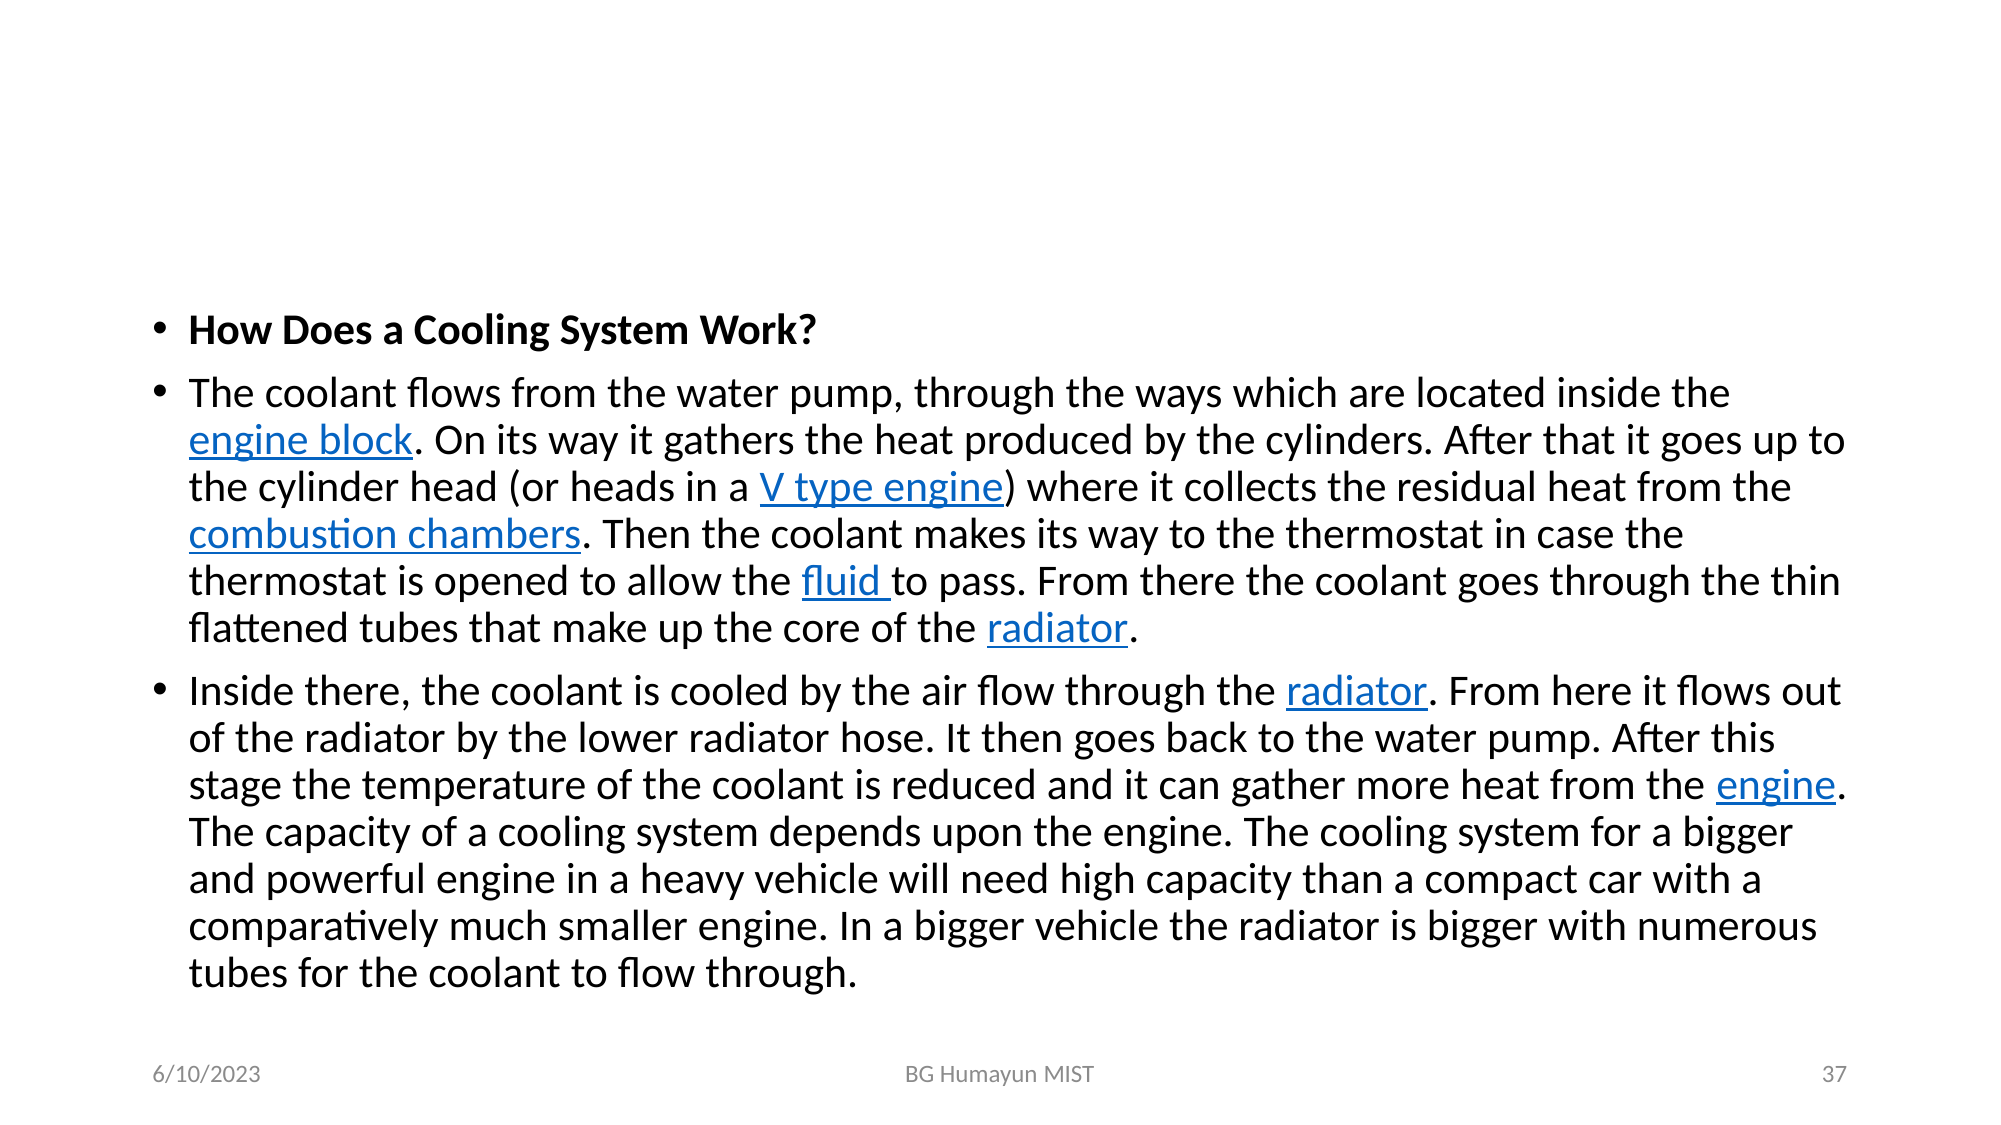

#
How Does a Cooling System Work?
The coolant flows from the water pump, through the ways which are located inside the engine block. On its way it gathers the heat produced by the cylinders. After that it goes up to the cylinder head (or heads in a V type engine) where it collects the residual heat from the combustion chambers. Then the coolant makes its way to the thermostat in case the thermostat is opened to allow the fluid to pass. From there the coolant goes through the thin flattened tubes that make up the core of the radiator.
Inside there, the coolant is cooled by the air flow through the radiator. From here it flows out of the radiator by the lower radiator hose. It then goes back to the water pump. After this stage the temperature of the coolant is reduced and it can gather more heat from the engine. The capacity of a cooling system depends upon the engine. The cooling system for a bigger and powerful engine in a heavy vehicle will need high capacity than a compact car with a comparatively much smaller engine. In a bigger vehicle the radiator is bigger with numerous tubes for the coolant to flow through.
6/10/2023
BG Humayun MIST
37